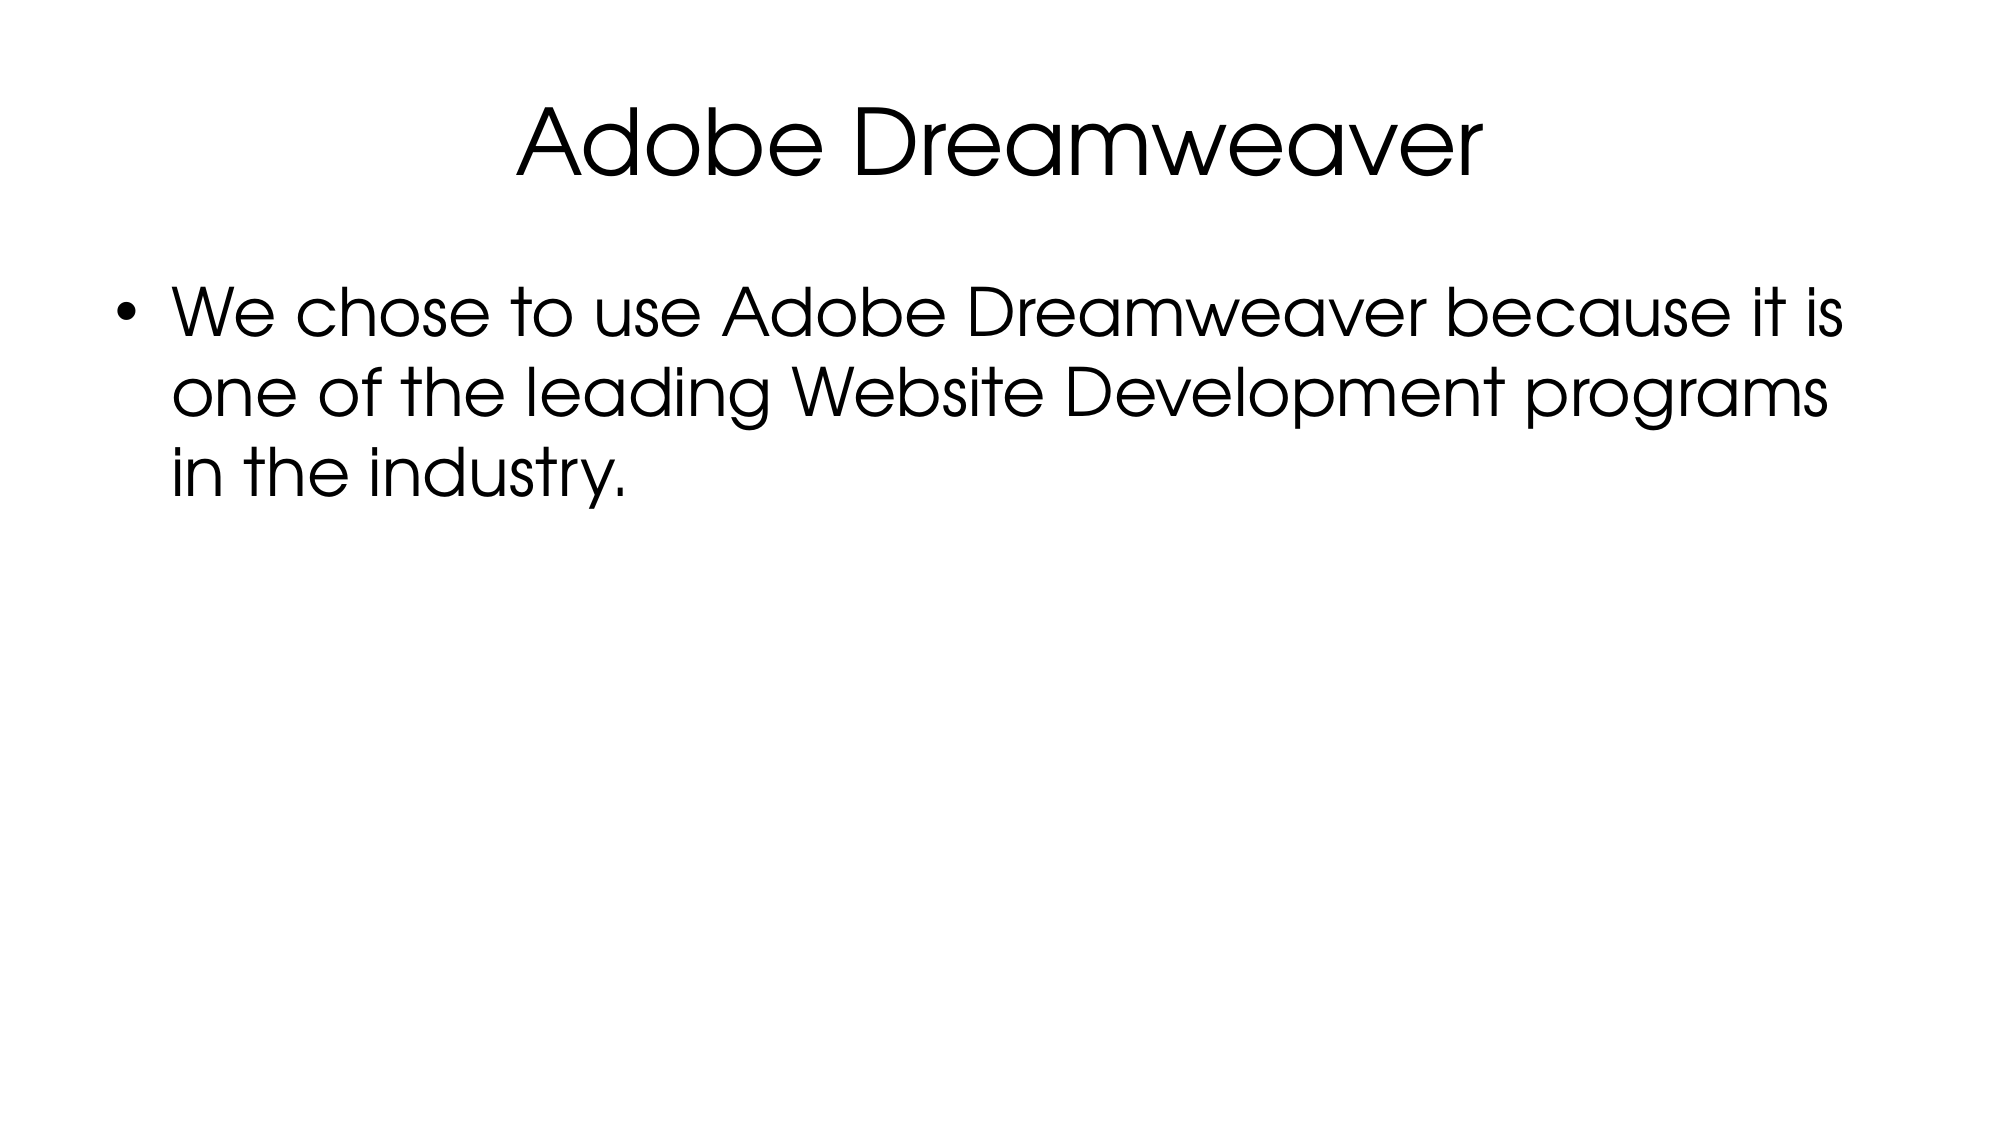

# Adobe Dreamweaver
We chose to use Adobe Dreamweaver because it is one of the leading Website Development programs in the industry.